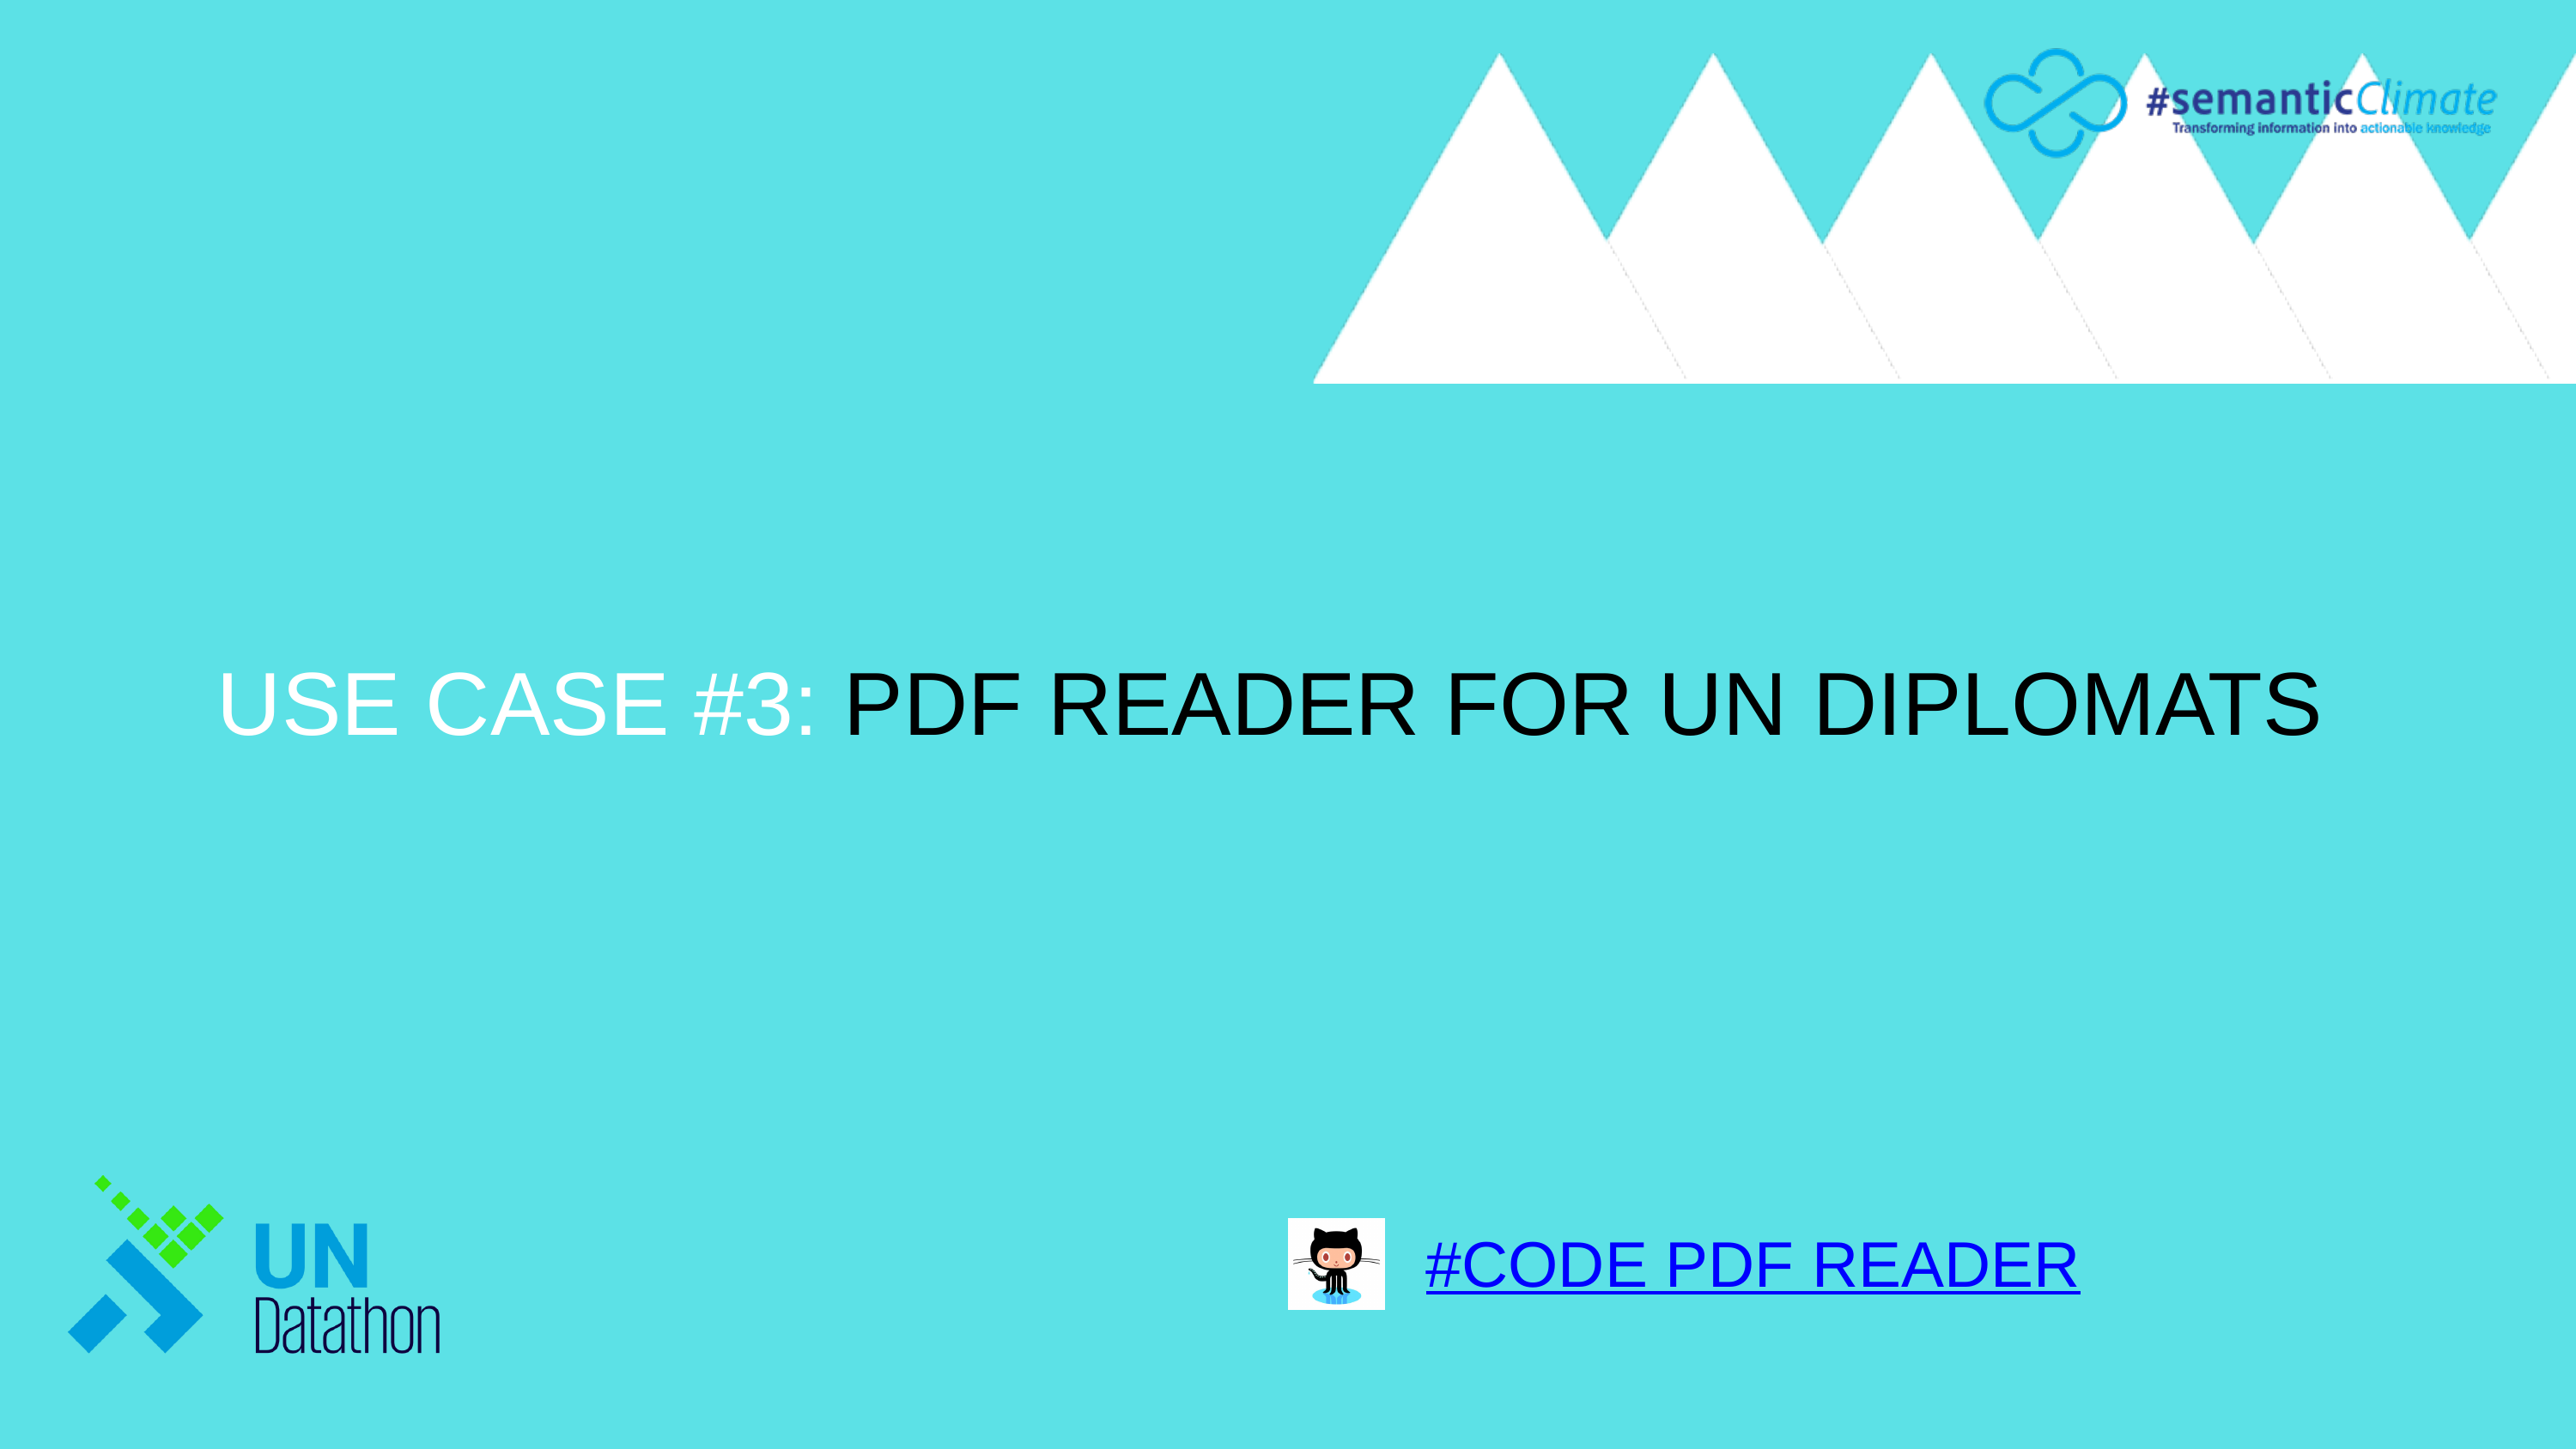

USE CASE #3: PDF READER FOR UN DIPLOMATS

#CODE PDF READER